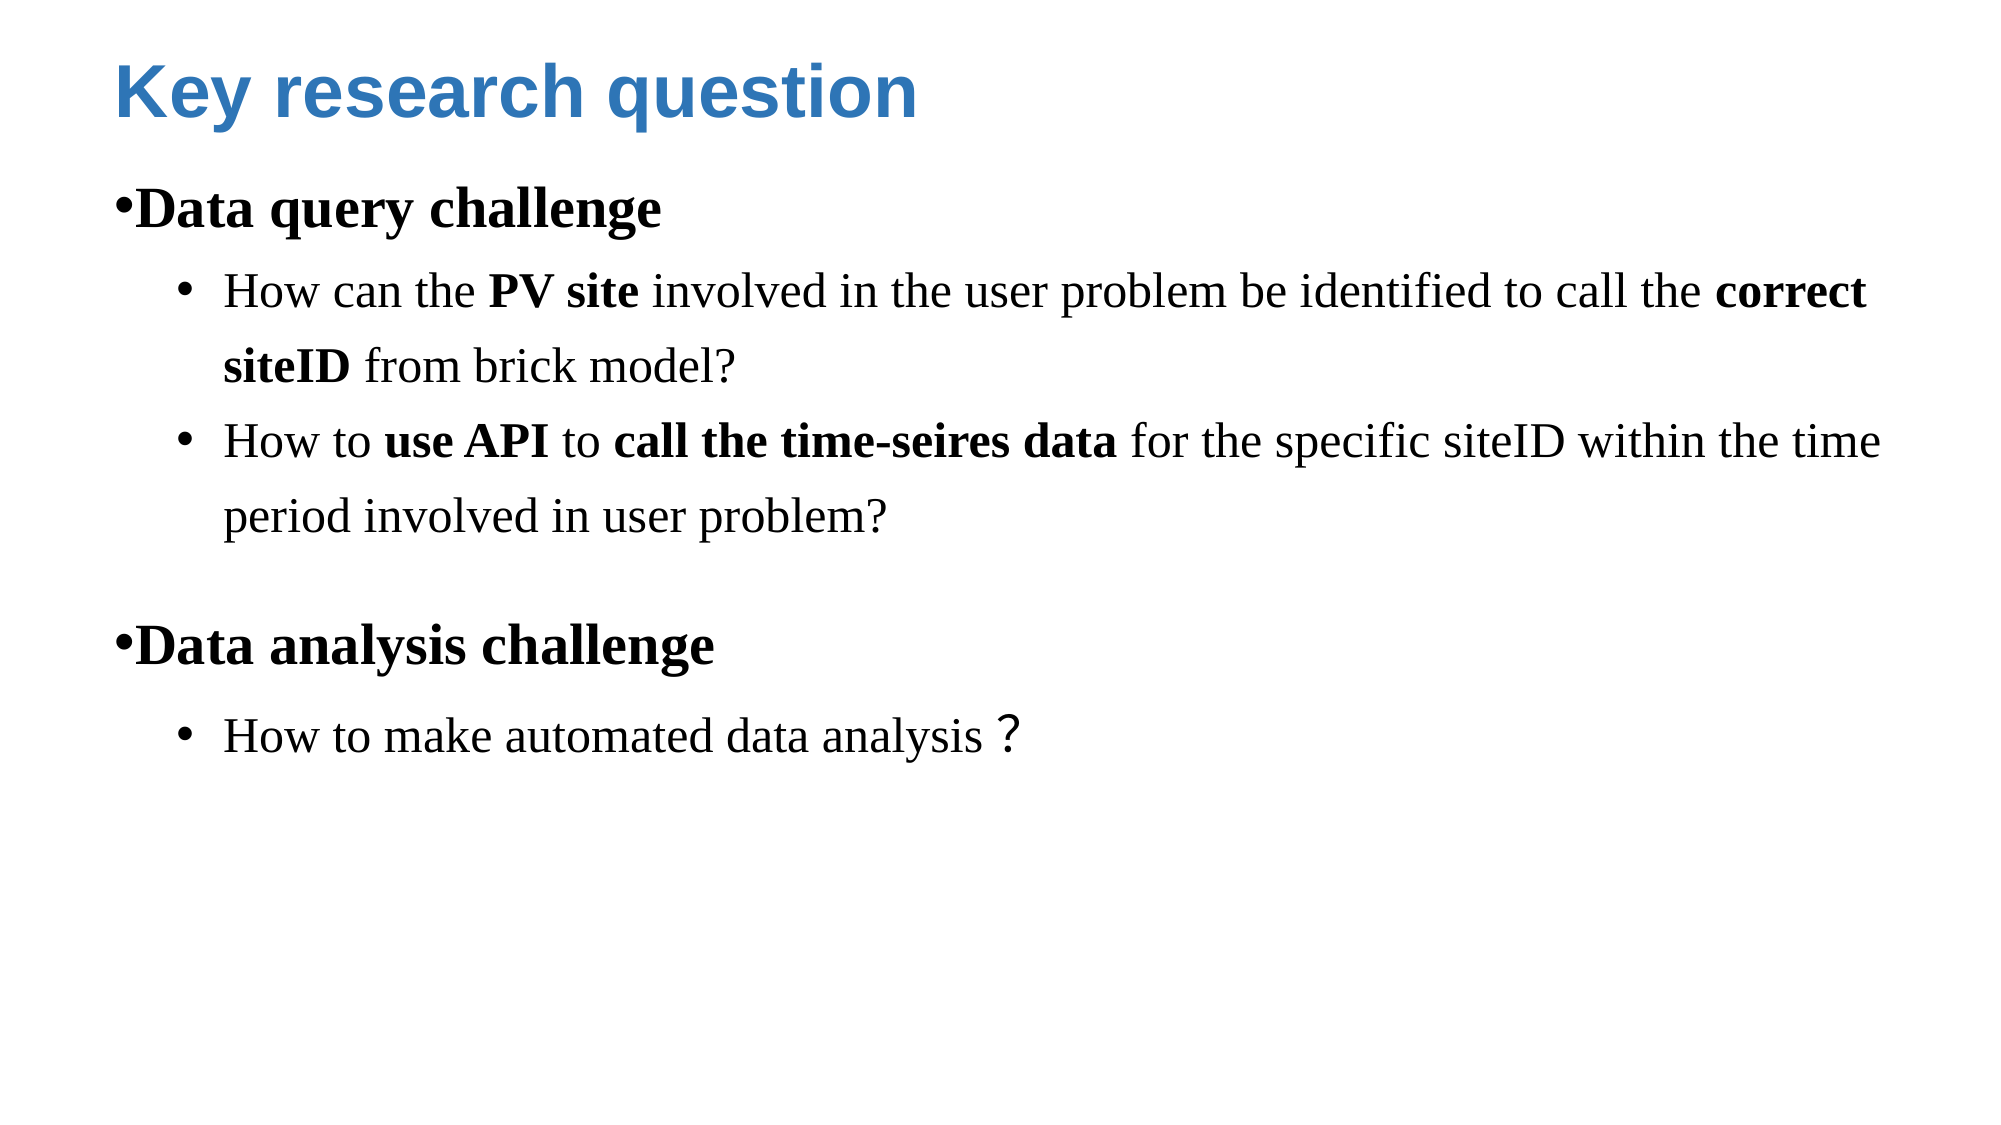

Key research question
Data query challenge

Data analysis challenge

How can the PV site involved in the user problem be identified to call the correct siteID from brick model?
How to use API to call the time-seires data for the specific siteID within the time period involved in user problem?
How to make automated data analysis？